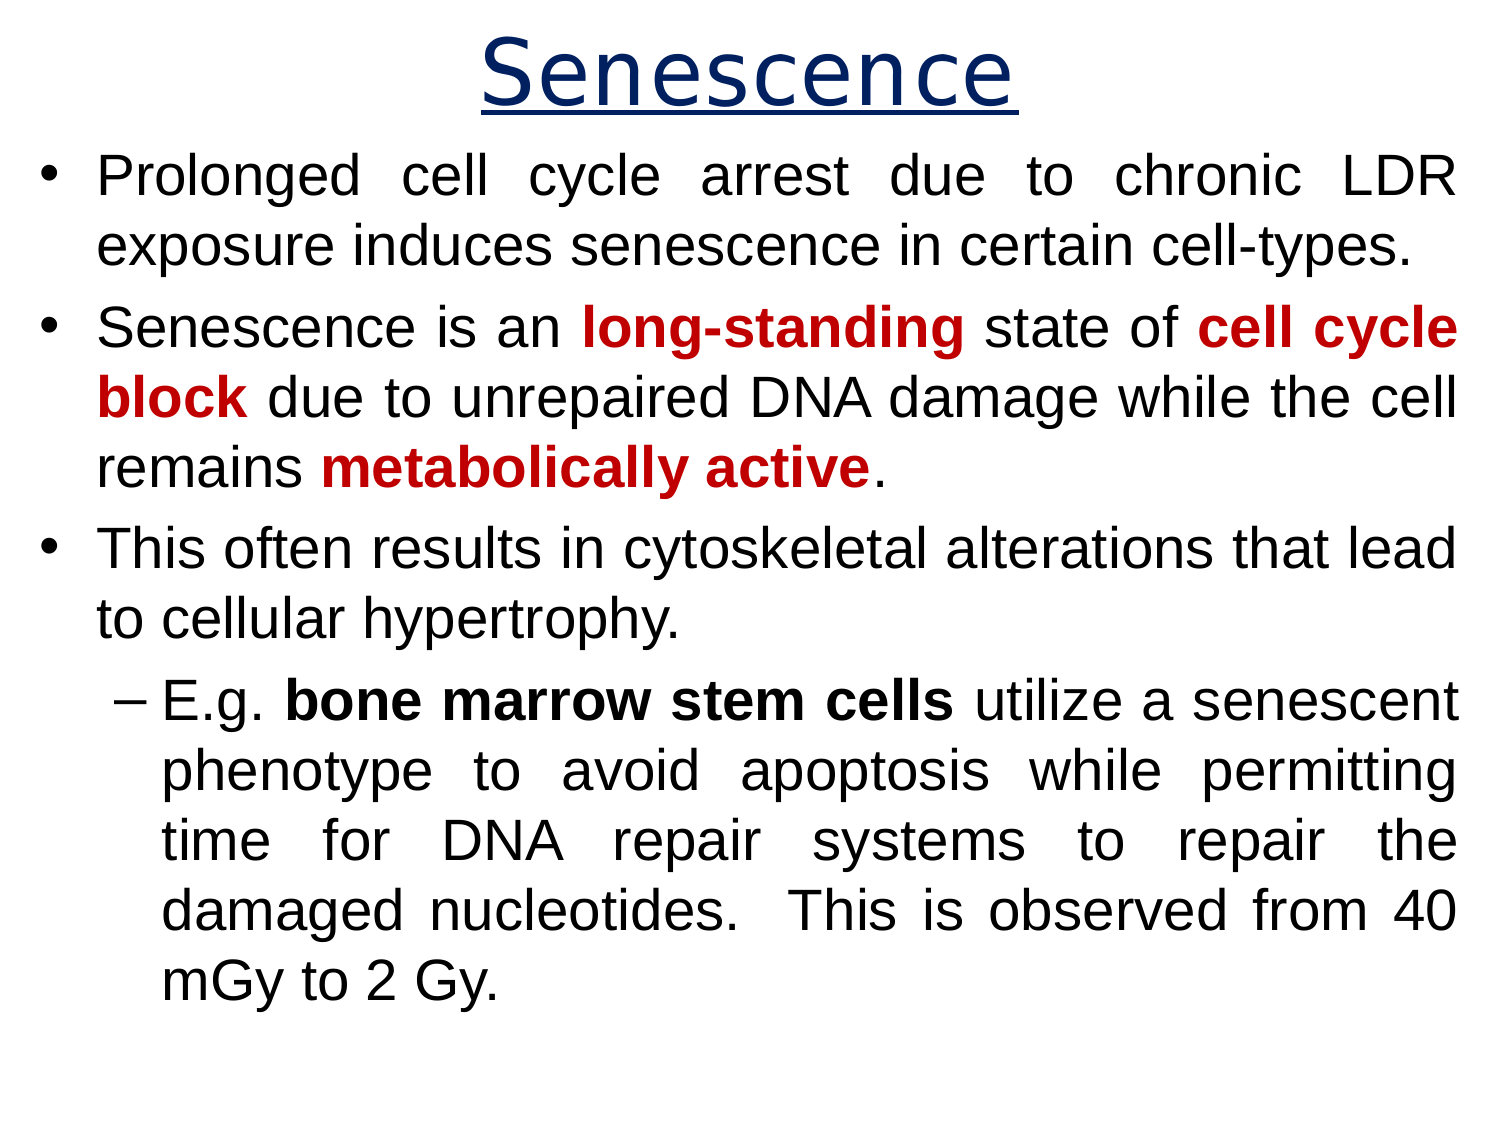

# Senescence
Prolonged cell cycle arrest due to chronic LDR exposure induces senescence in certain cell-types.
Senescence is an long-standing state of cell cycle block due to unrepaired DNA damage while the cell remains metabolically active.
This often results in cytoskeletal alterations that lead to cellular hypertrophy.
E.g. bone marrow stem cells utilize a senescent phenotype to avoid apoptosis while permitting time for DNA repair systems to repair the damaged nucleotides.  This is observed from 40 mGy to 2 Gy.